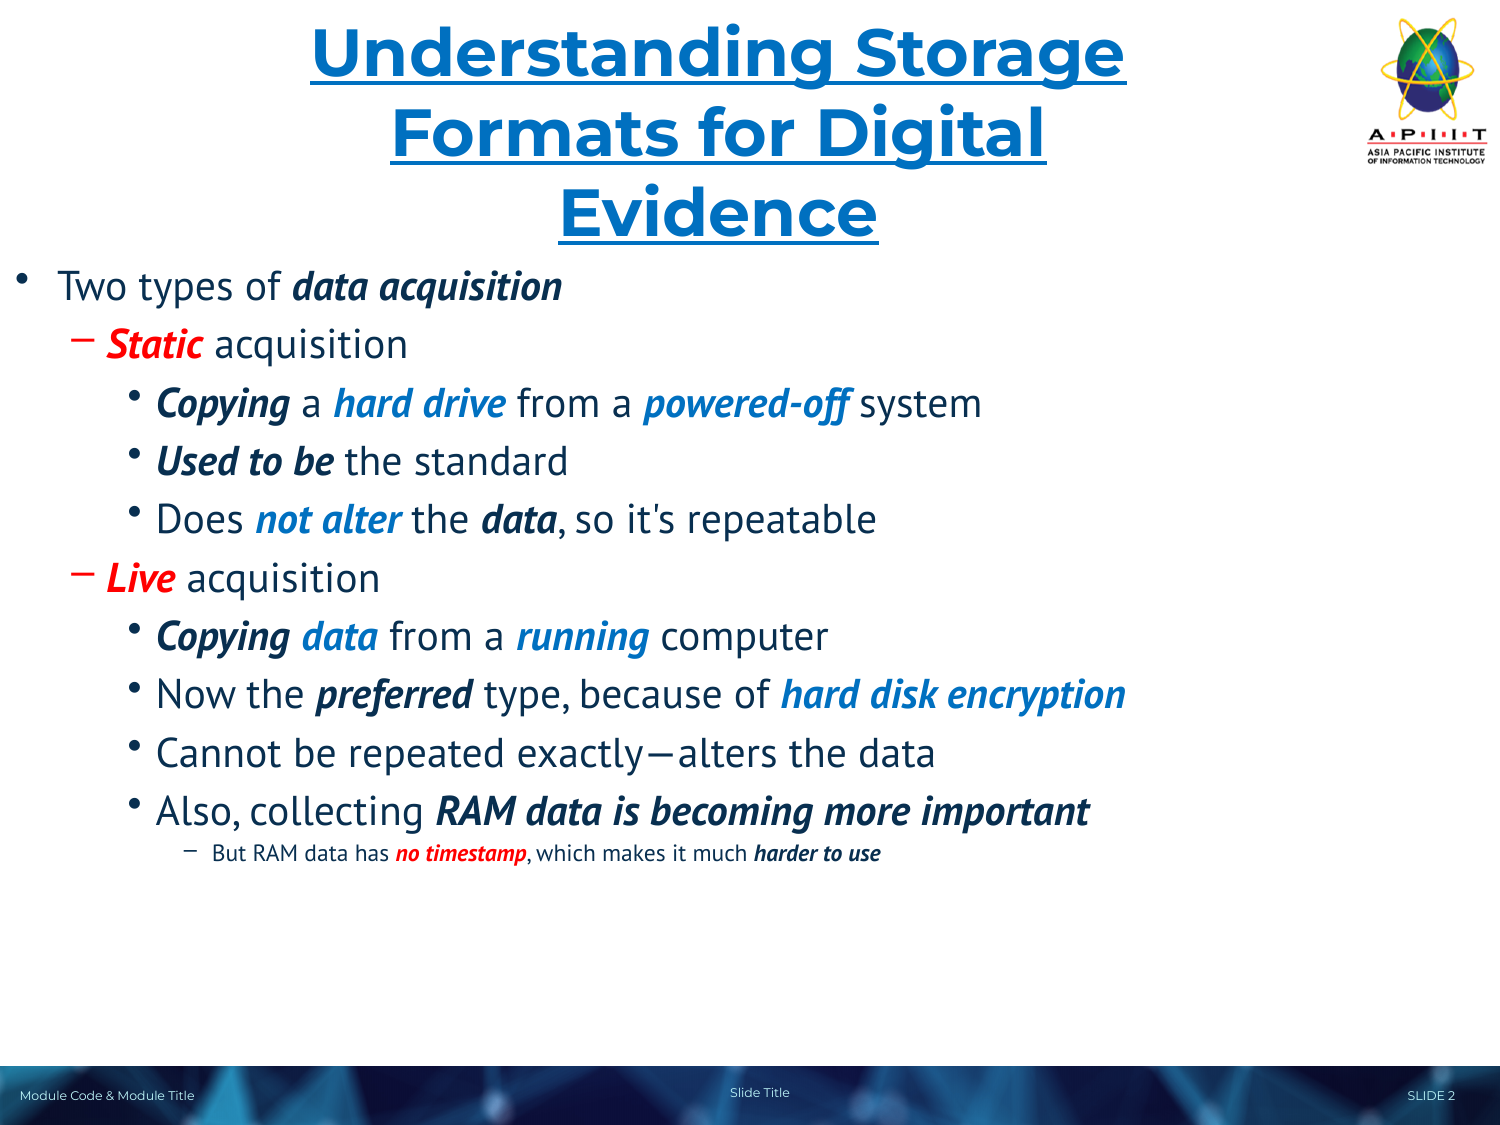

# Understanding Storage Formats for Digital Evidence
Two types of data acquisition
Static acquisition
Copying a hard drive from a powered-off system
Used to be the standard
Does not alter the data, so it's repeatable
Live acquisition
Copying data from a running computer
Now the preferred type, because of hard disk encryption
Cannot be repeated exactly—alters the data
Also, collecting RAM data is becoming more important
But RAM data has no timestamp, which makes it much harder to use